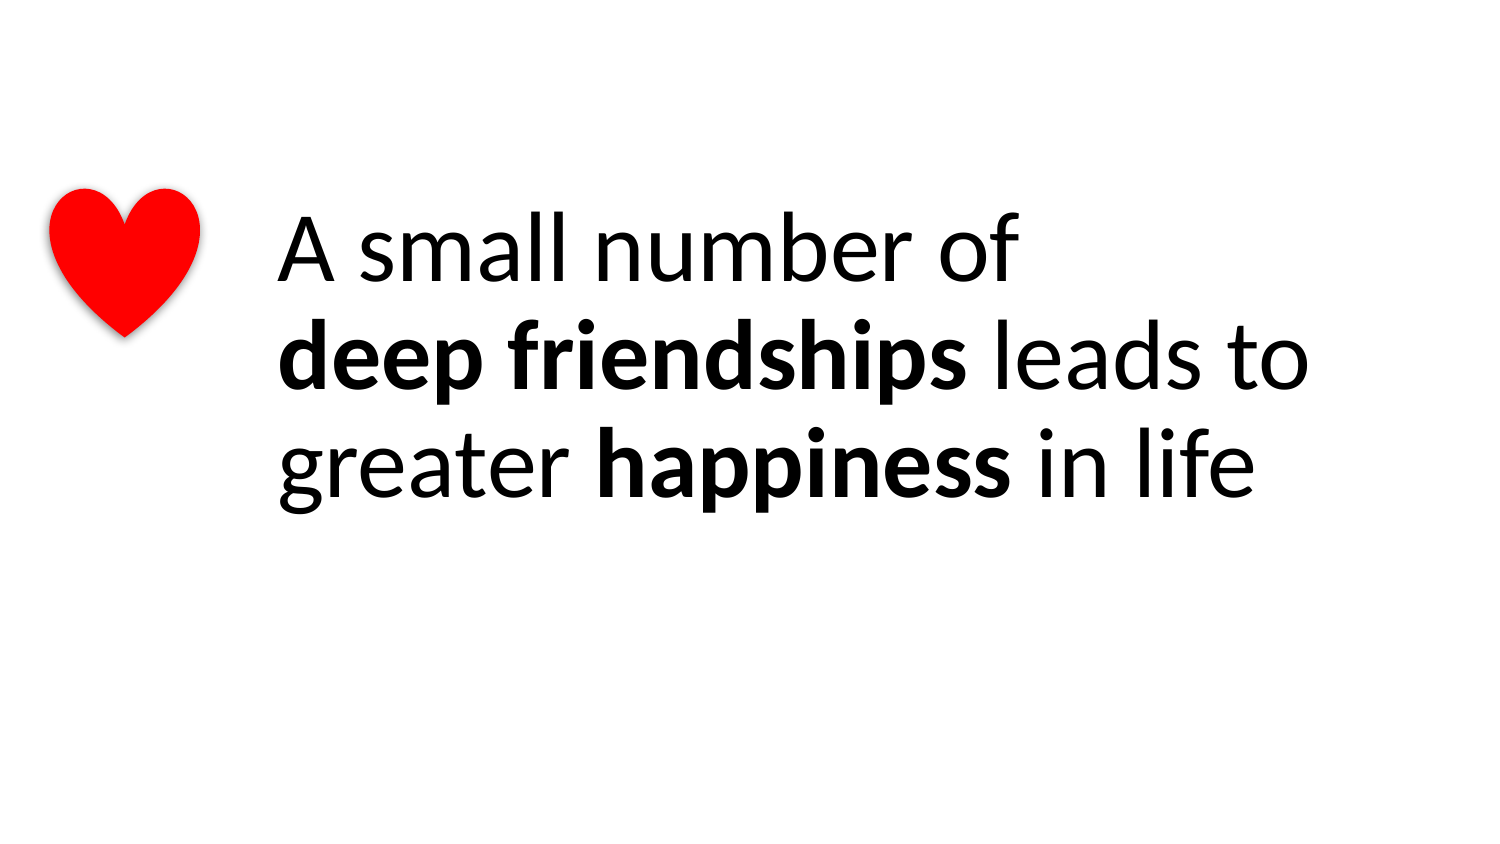

A small number of
deep friendships leads to greater happiness in life